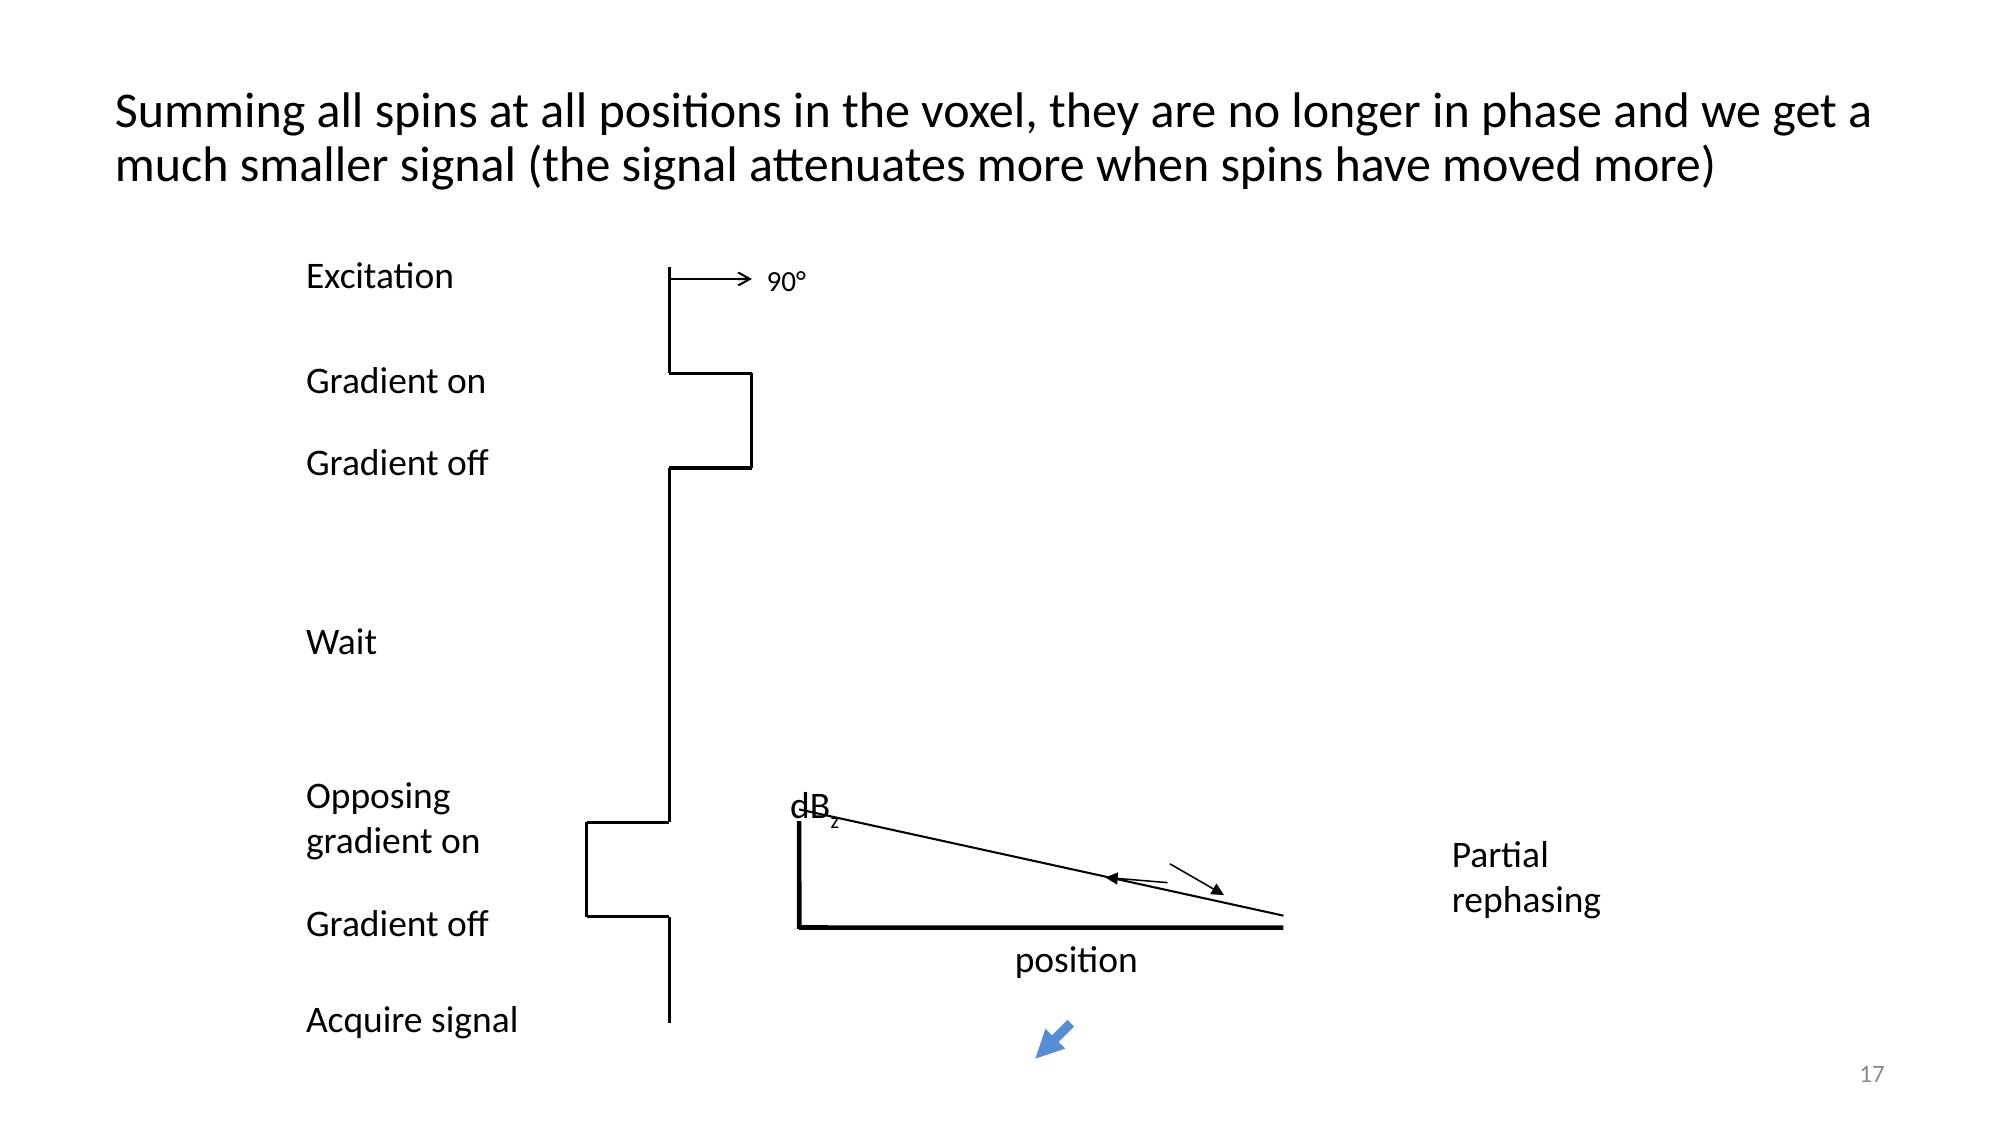

# Summing all spins at all positions in the voxel, they are no longer in phase and we get a much smaller signal (the signal attenuates more when spins have moved more)
Excitation
90°
Gradient on
Gradient off
Wait
Opposing gradient on
dBz

Partial
rephasing

Gradient off

position
Acquire signal
17